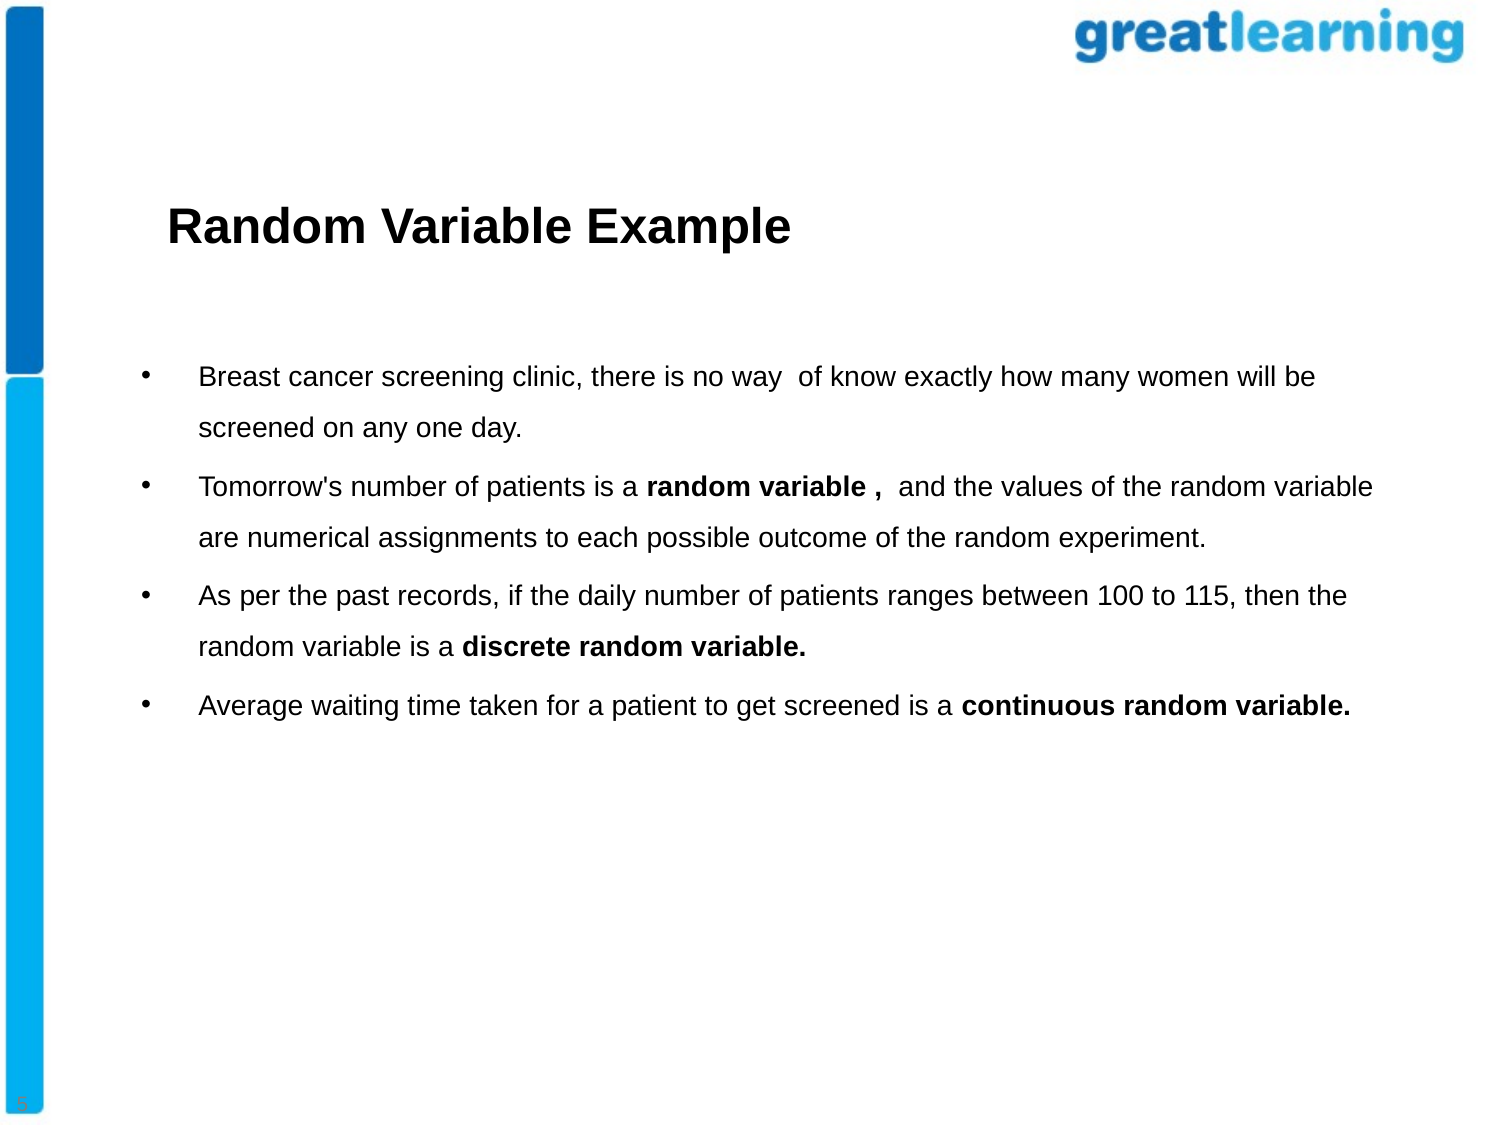

# Random Variable Example
Random Variable Example
Breast cancer screening clinic, there is no way  of know exactly how many women will be screened on any one day.
Tomorrow's number of patients is a random variable ,  and the values of the random variable  are numerical assignments to each possible outcome of the random experiment.
As per the past records, if the daily number of patients ranges between 100 to 115, then the random variable is a discrete random variable.
Average waiting time taken for a patient to get screened is a continuous random variable.